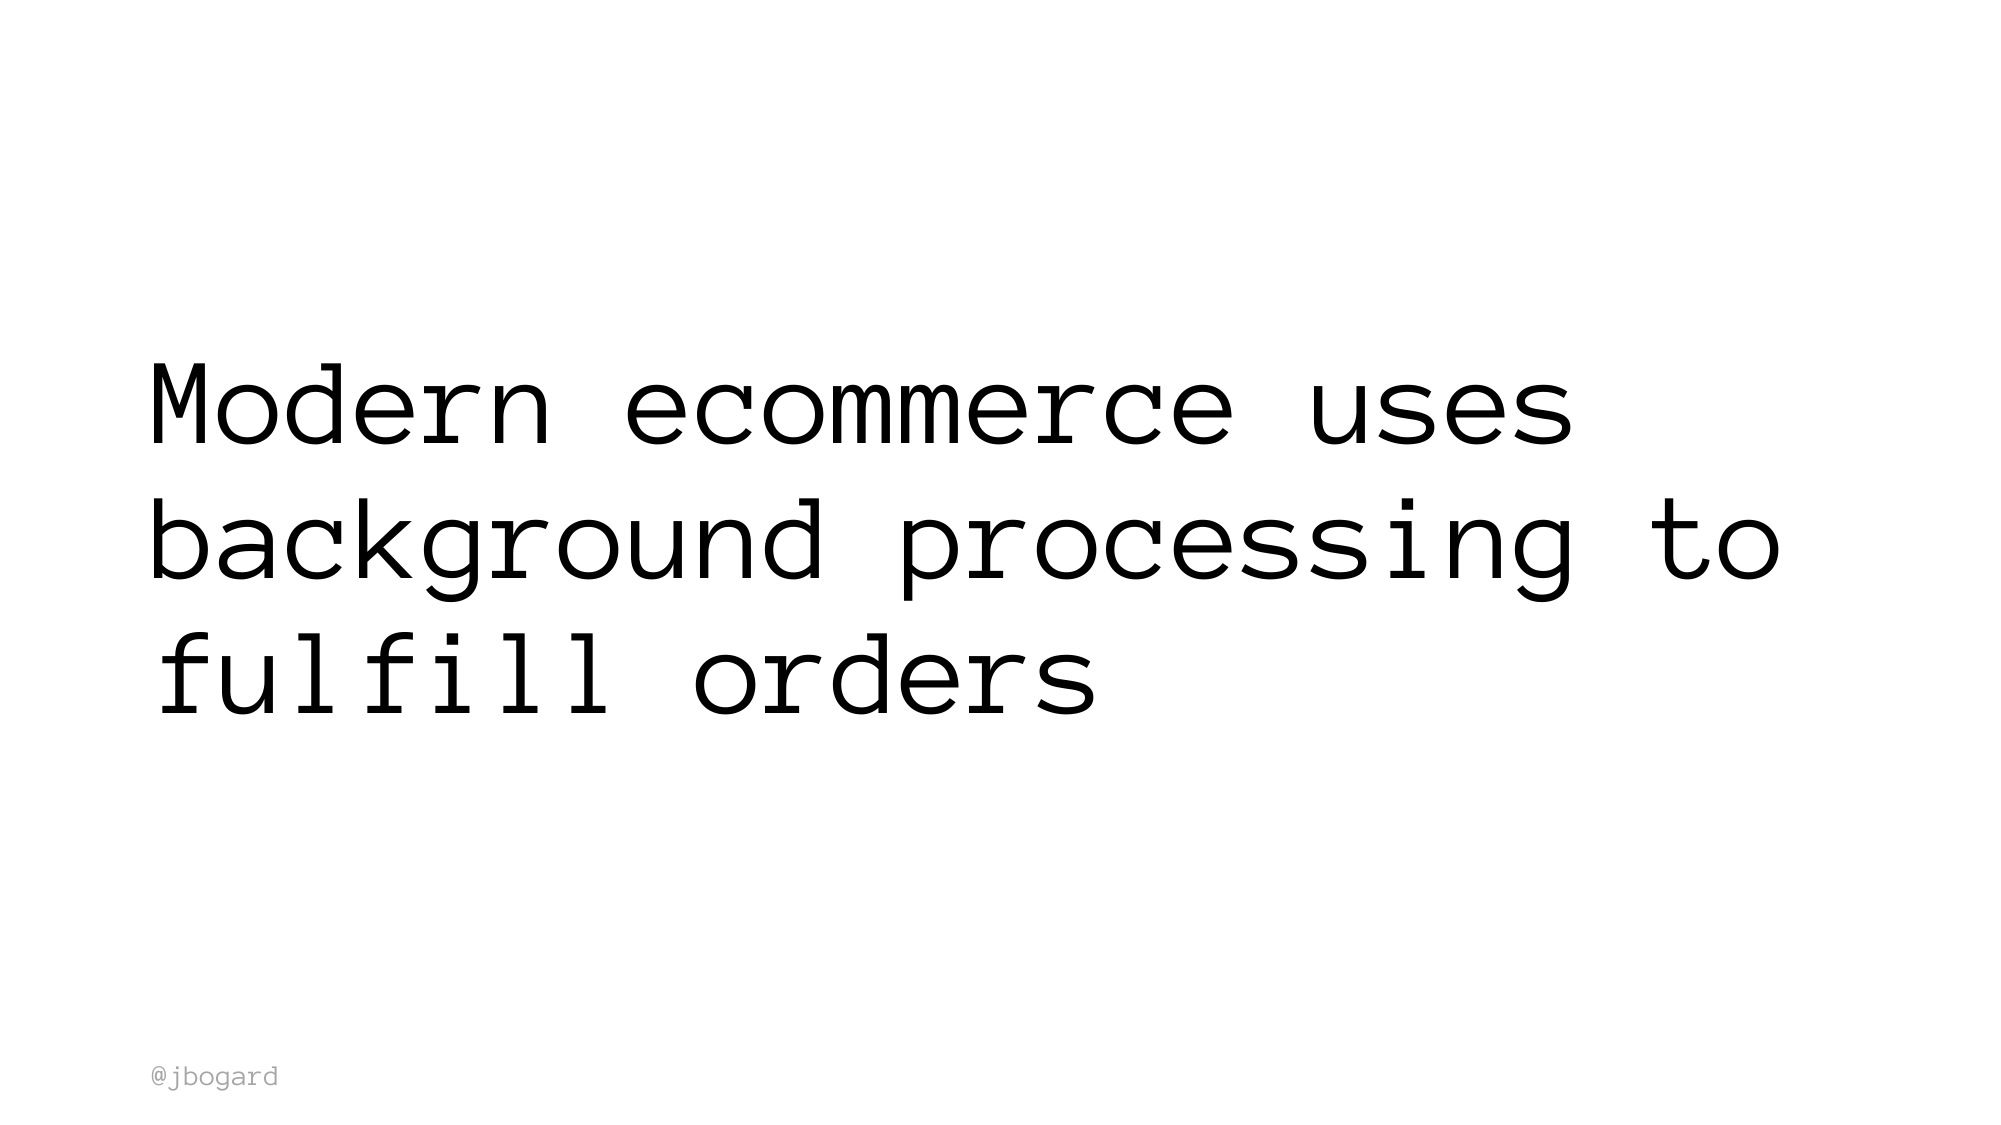

# Modern ecommerce uses background processing to fulfill orders